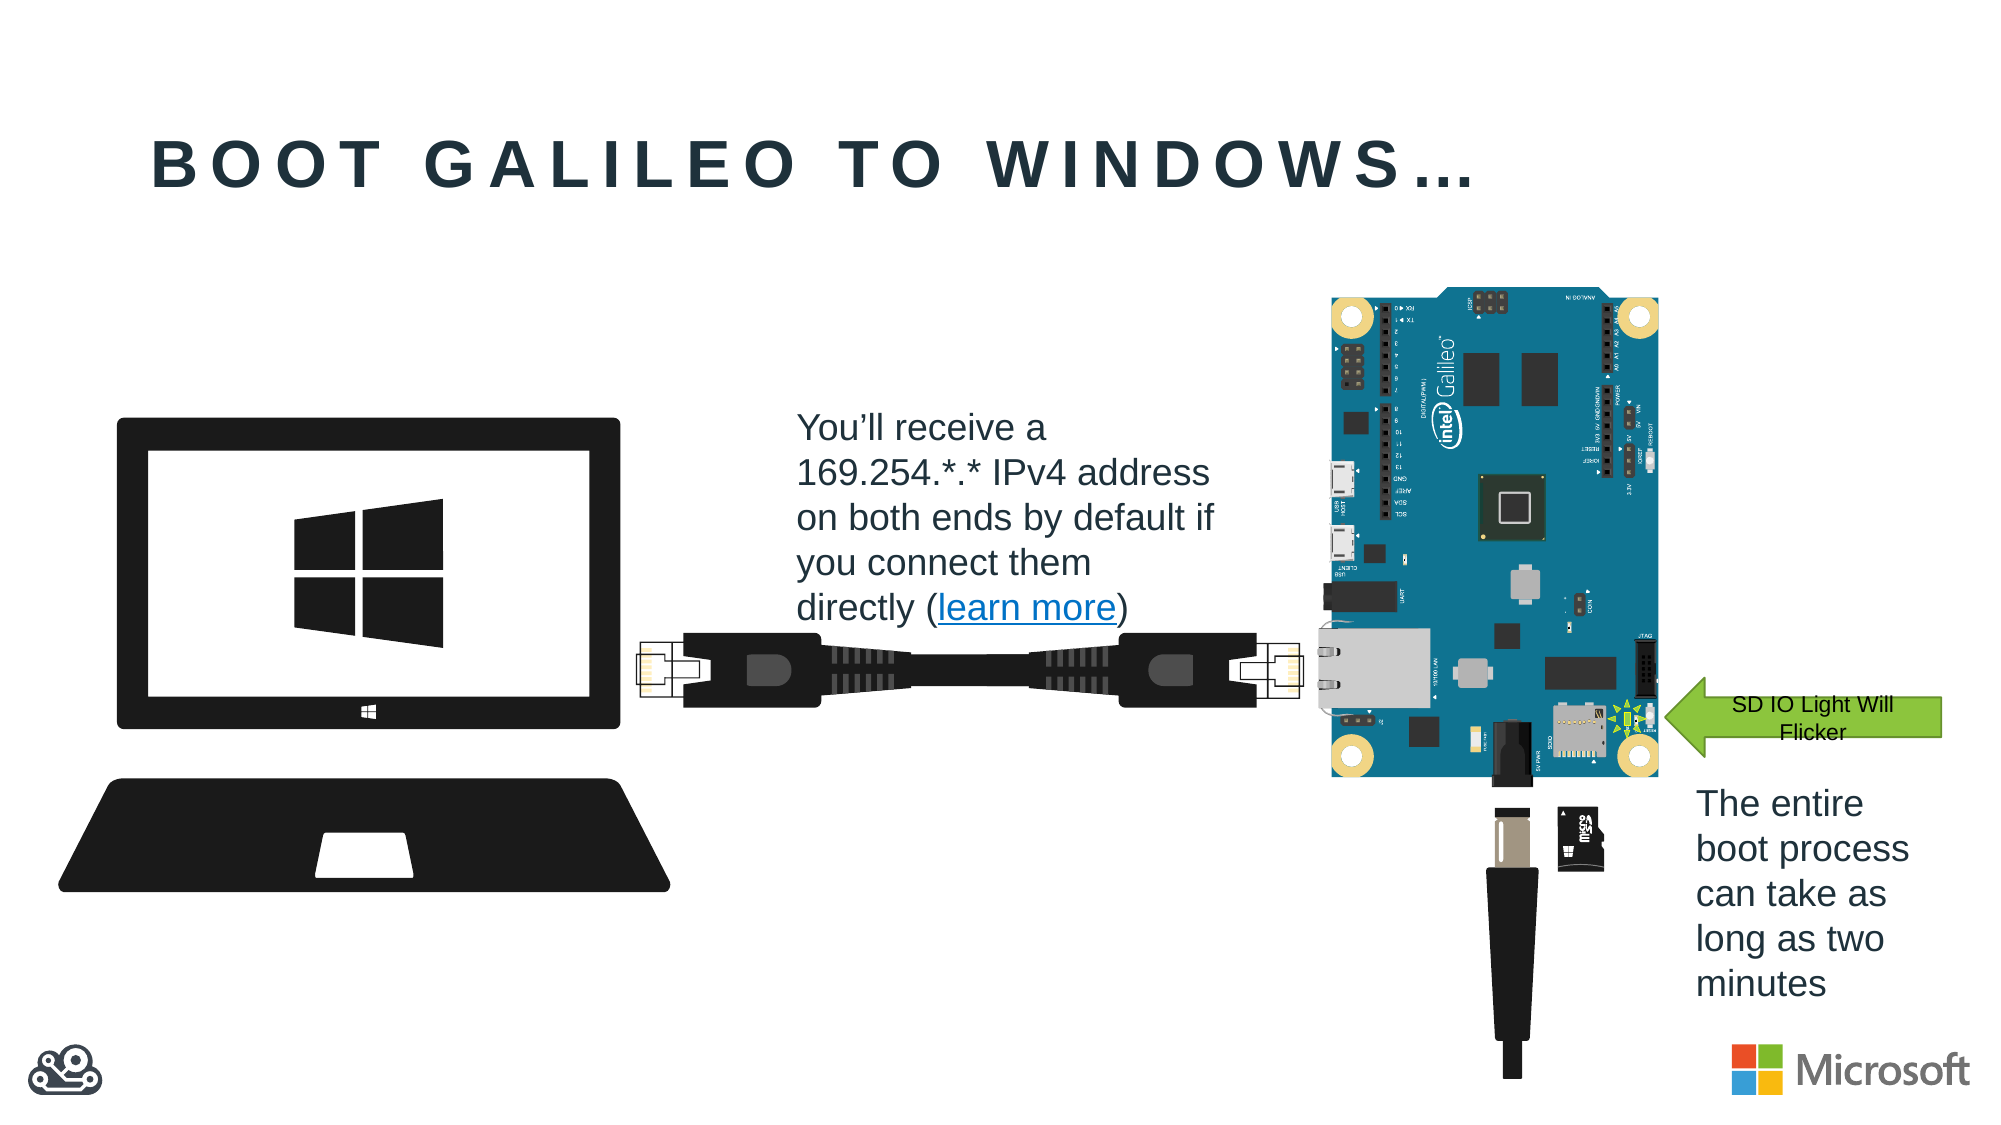

# Boot galileo to windows…

You’ll receive a 169.254.*.* IPv4 address on both ends by default if you connect them directly (learn more)

SD IO Light Will Flicker

The entire boot process can take as long as two minutes